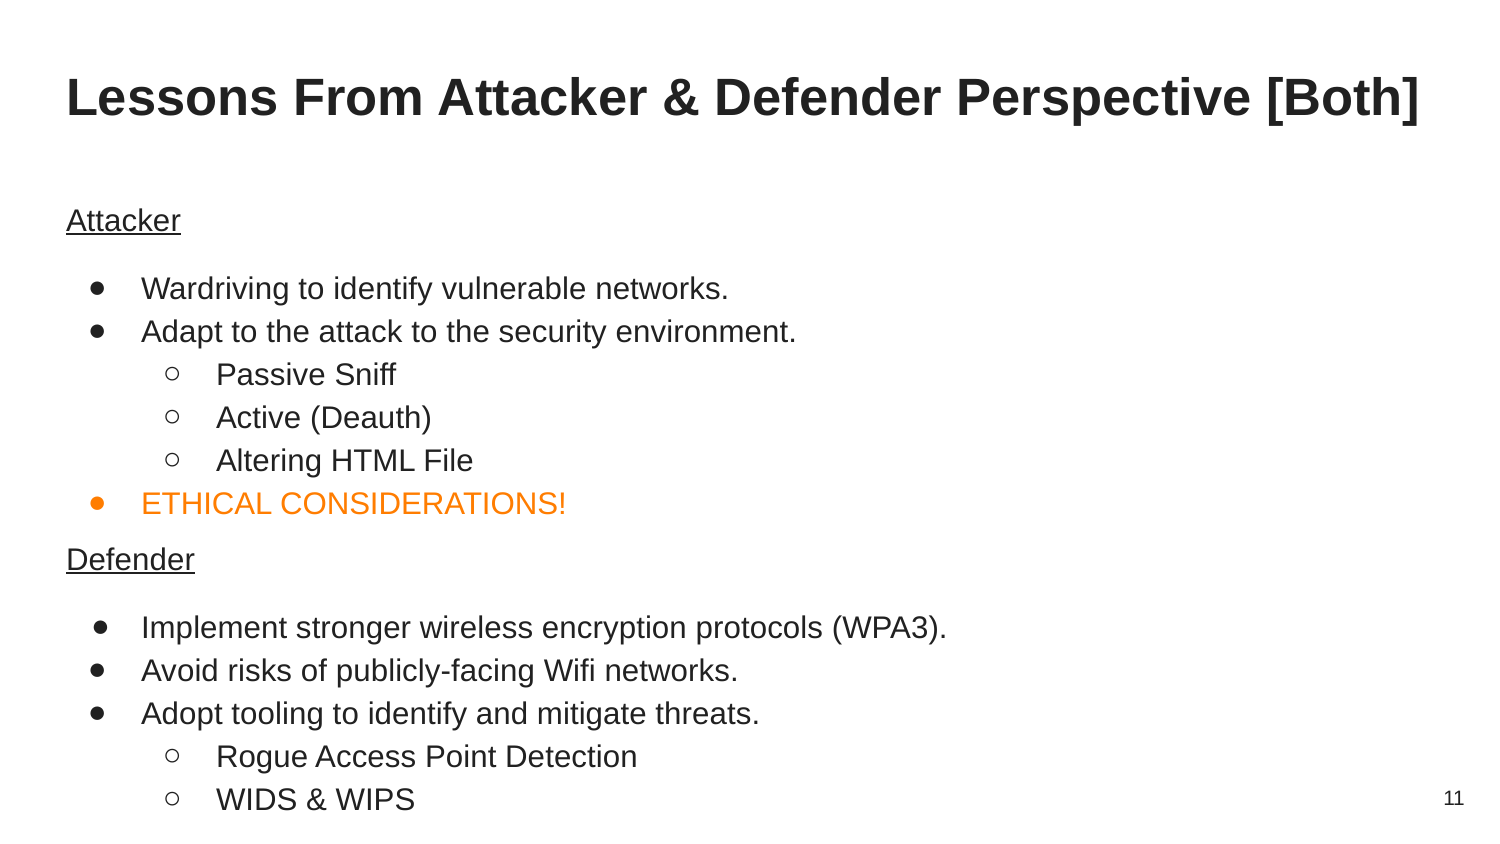

# Lessons From Attacker & Defender Perspective [Both]
Attacker
Wardriving to identify vulnerable networks.
Adapt to the attack to the security environment.
Passive Sniff
Active (Deauth)
Altering HTML File
ETHICAL CONSIDERATIONS!
Defender
Implement stronger wireless encryption protocols (WPA3).
Avoid risks of publicly-facing Wifi networks.
Adopt tooling to identify and mitigate threats.
Rogue Access Point Detection
WIDS & WIPS
11